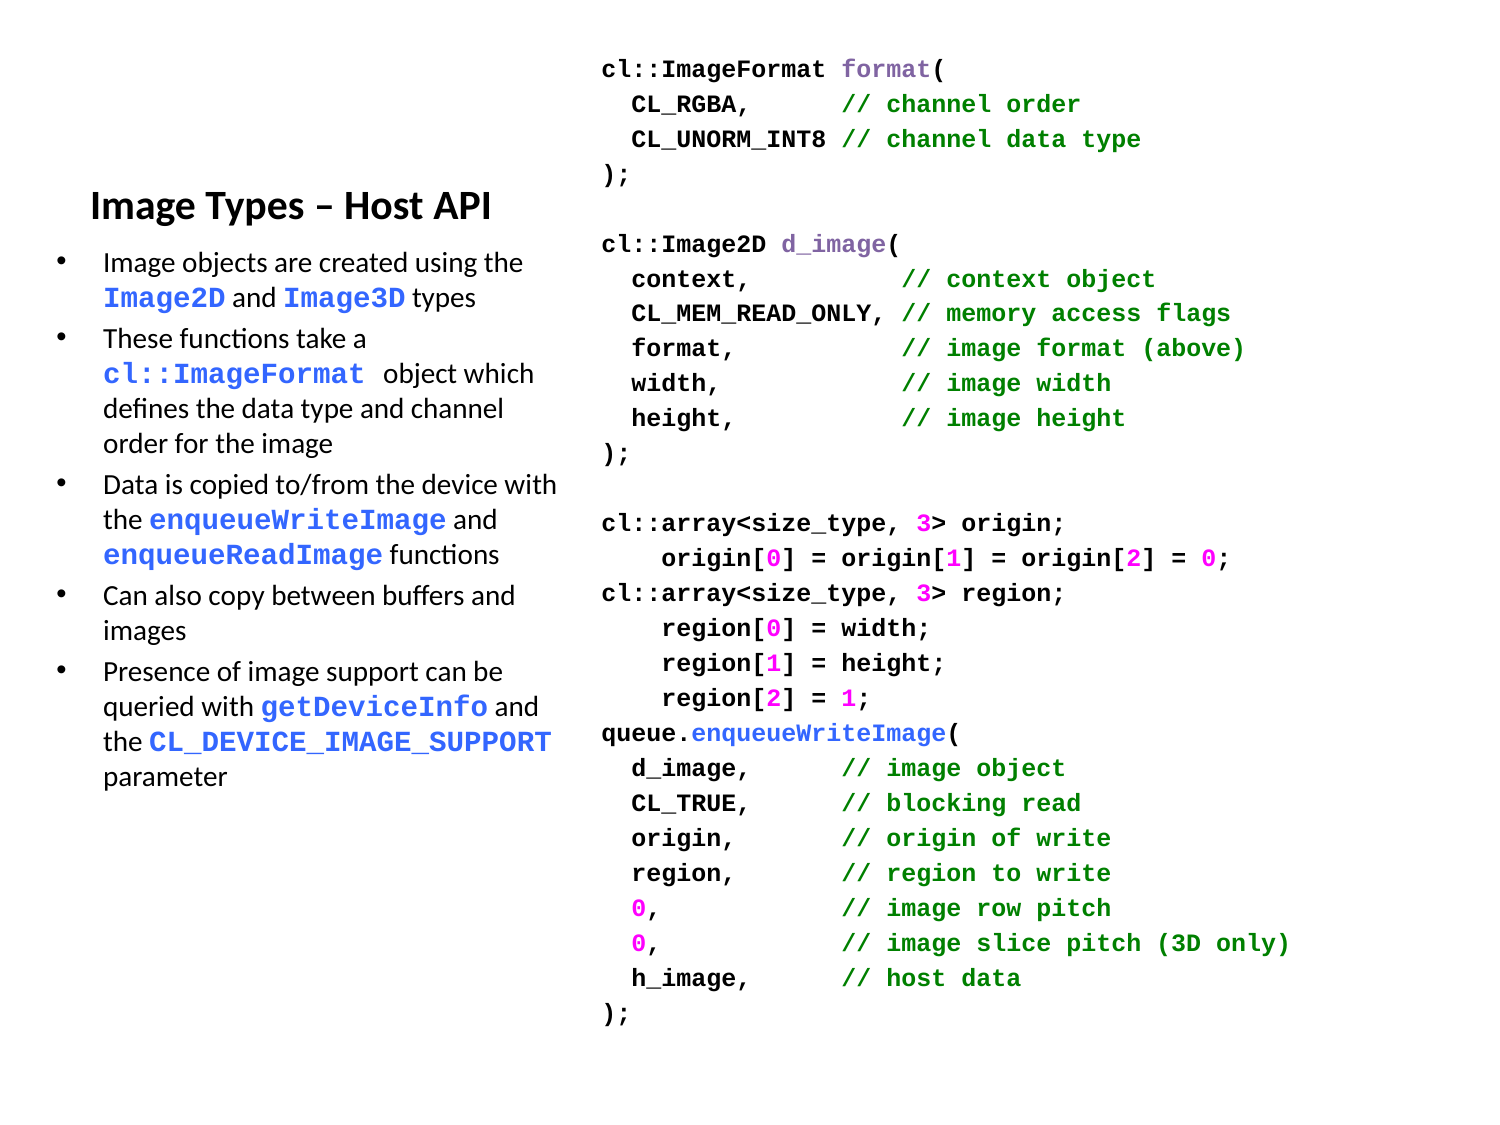

# Image Types – Host API
cl::ImageFormat format(
  CL_RGBA,      // channel order
  CL_UNORM_INT8 // channel data type
);

cl::Image2D d_image(
  context,          // context object
  CL_MEM_READ_ONLY, // memory access flags
  format,           // image format (above)
  width,            // image width
  height,           // image height
);

cl::array<size_type, 3> origin;
    origin[0] = origin[1] = origin[2] = 0;
cl::array<size_type, 3> region;
    region[0] = width;
    region[1] = height;
    region[2] = 1;
queue.enqueueWriteImage(
  d_image,      // image object
  CL_TRUE,      // blocking read
  origin,       // origin of write
  region,       // region to write
  0,            // image row pitch
  0,            // image slice pitch (3D only)
  h_image,      // host data
);
Image objects are created using the Image2D and Image3D types
These functions take a cl::ImageFormat object which defines the data type and channel order for the image
Data is copied to/from the device with the enqueueWriteImage and enqueueReadImage functions
Can also copy between buffers and images
Presence of image support can be queried with getDeviceInfo and the CL_DEVICE_IMAGE_SUPPORT parameter